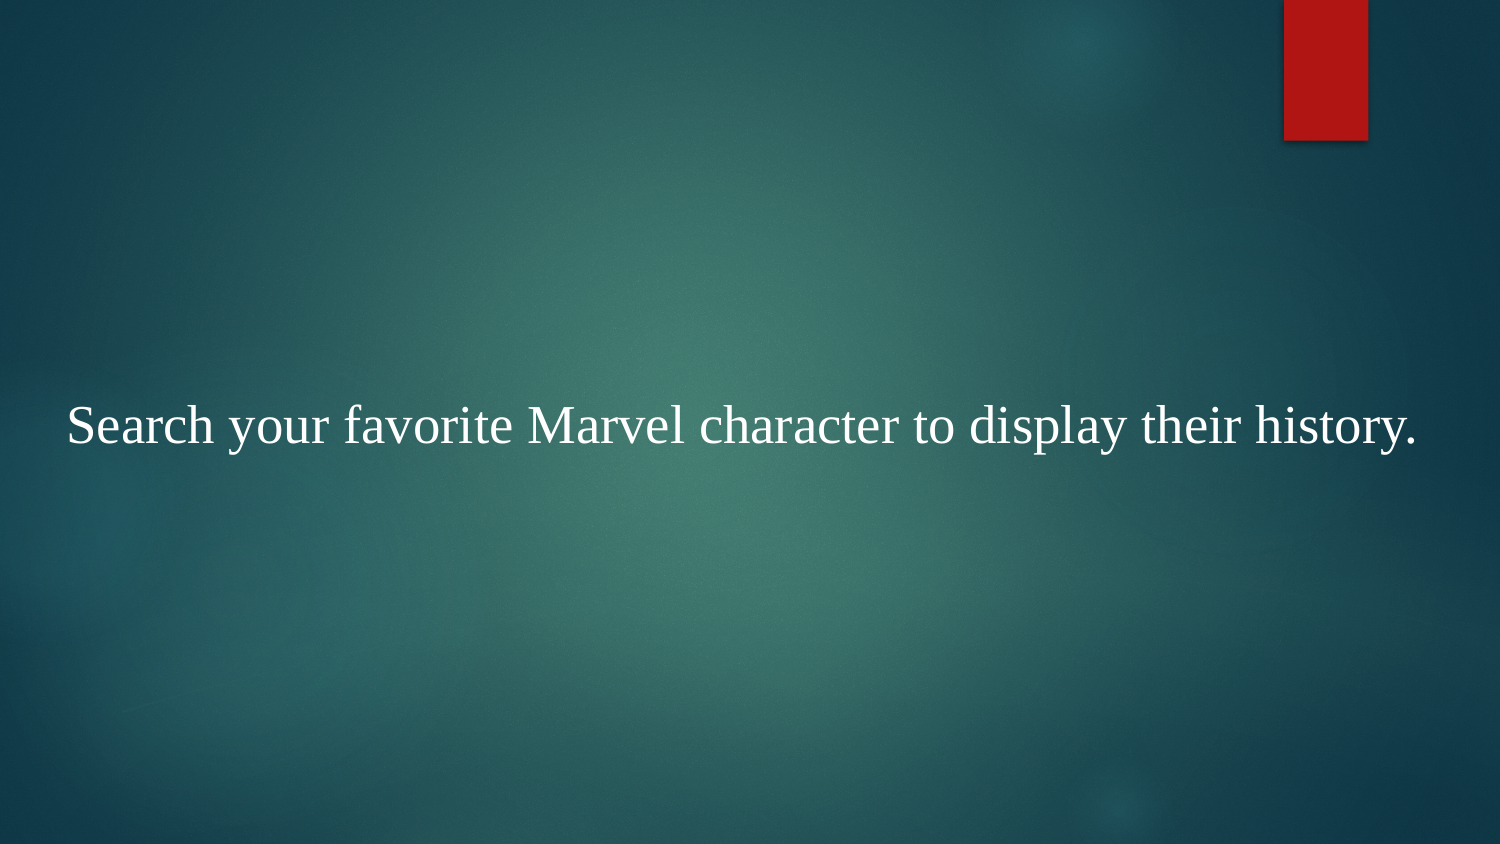

# Search your favorite Marvel character to display their history.